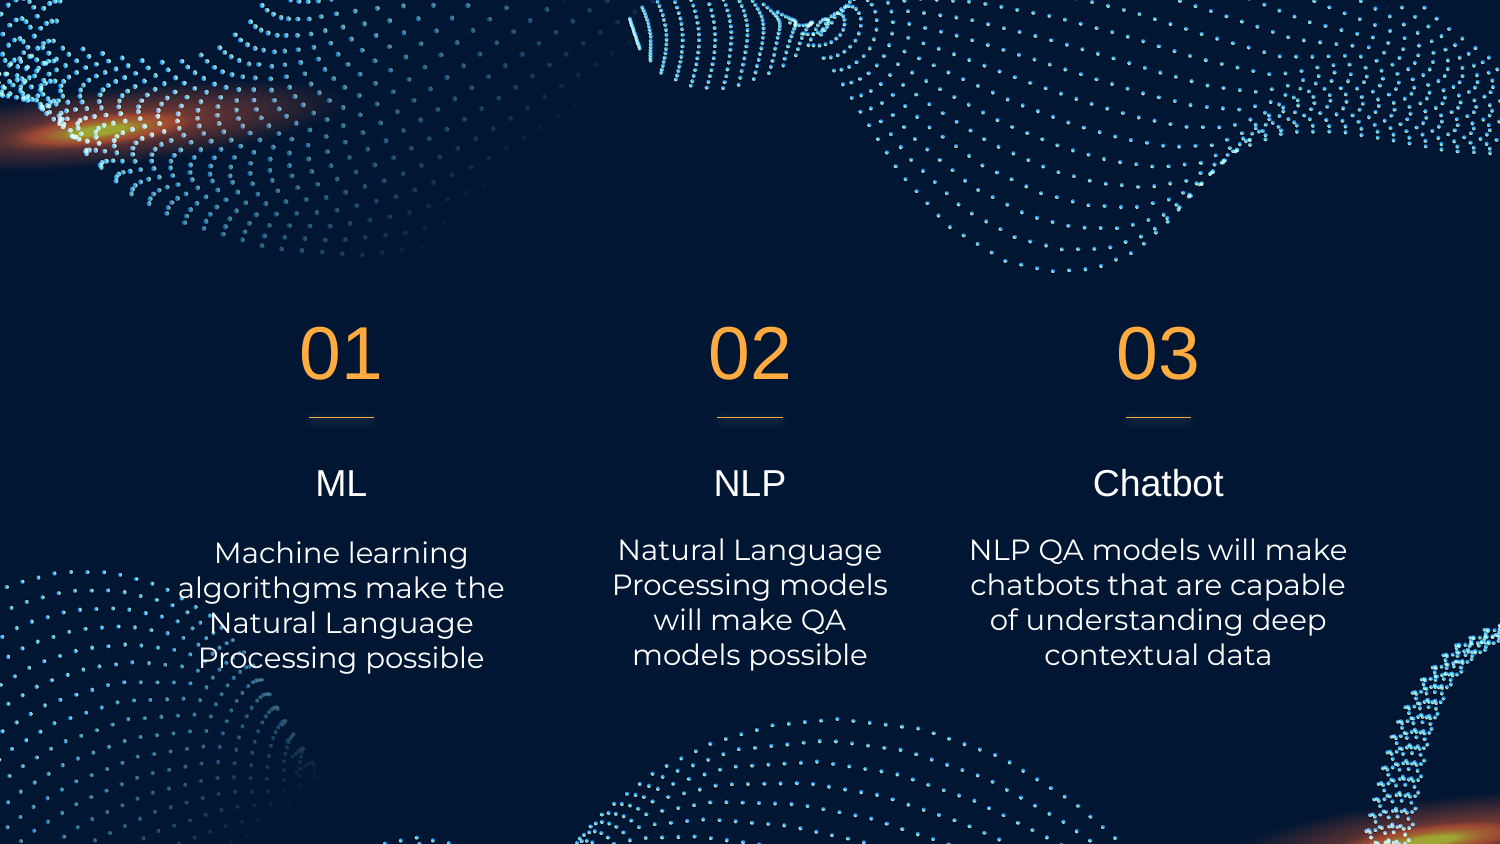

01
02
03
ML
# NLP
Chatbot
Natural Language Processing models will make QA models possible
NLP QA models will make chatbots that are capable of understanding deep contextual data
Machine learning algorithgms make the Natural Language Processing possible